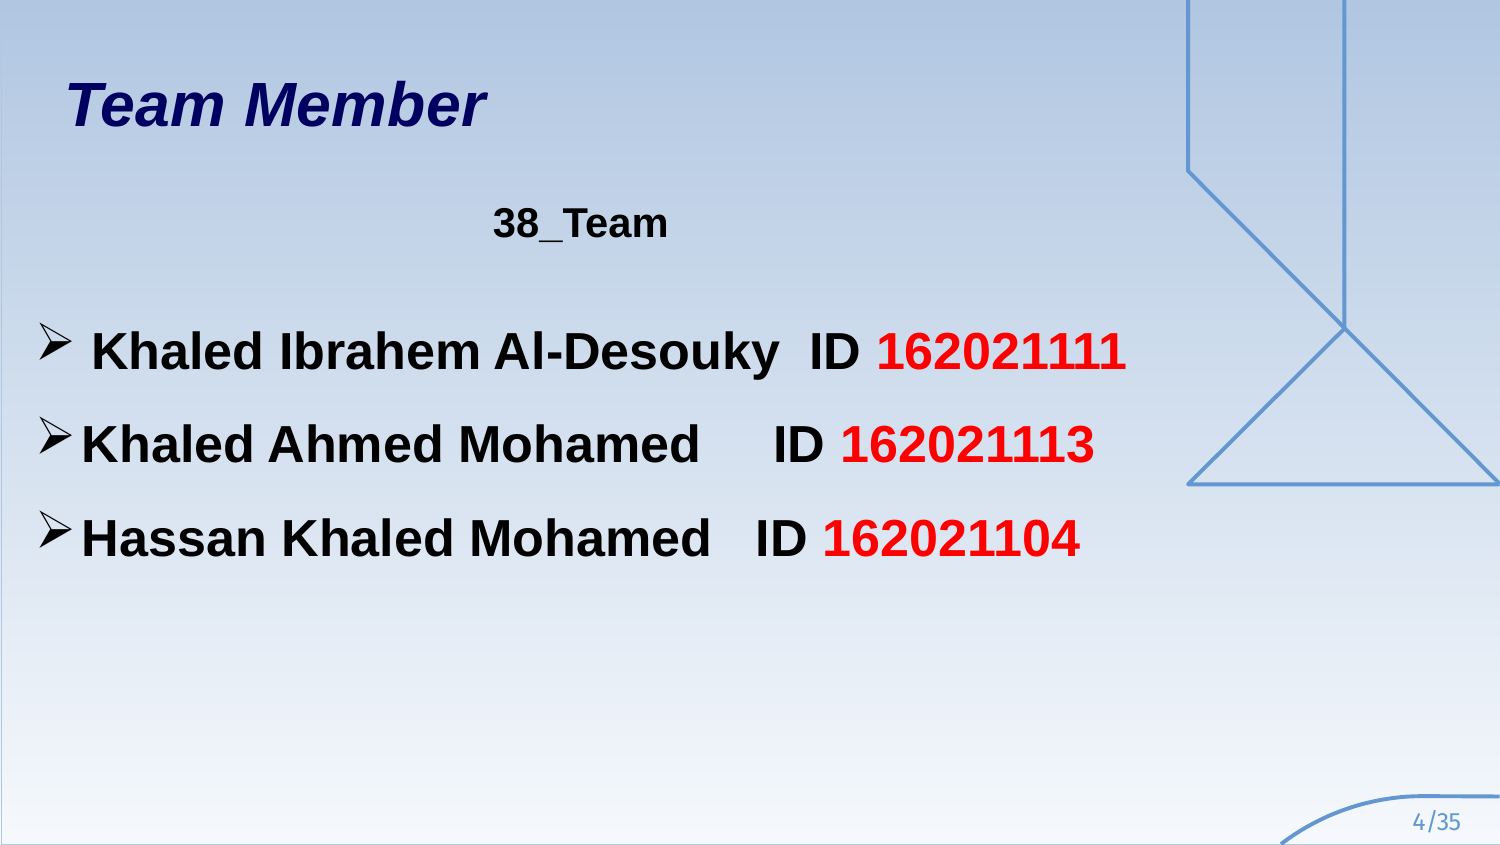

Team Member
 38_Team
Khaled Ibrahem Al-Desouky  ID 162021111
Khaled Ahmed Mohamed     ID 162021113
Hassan Khaled Mohamed   ID 162021104

4/35